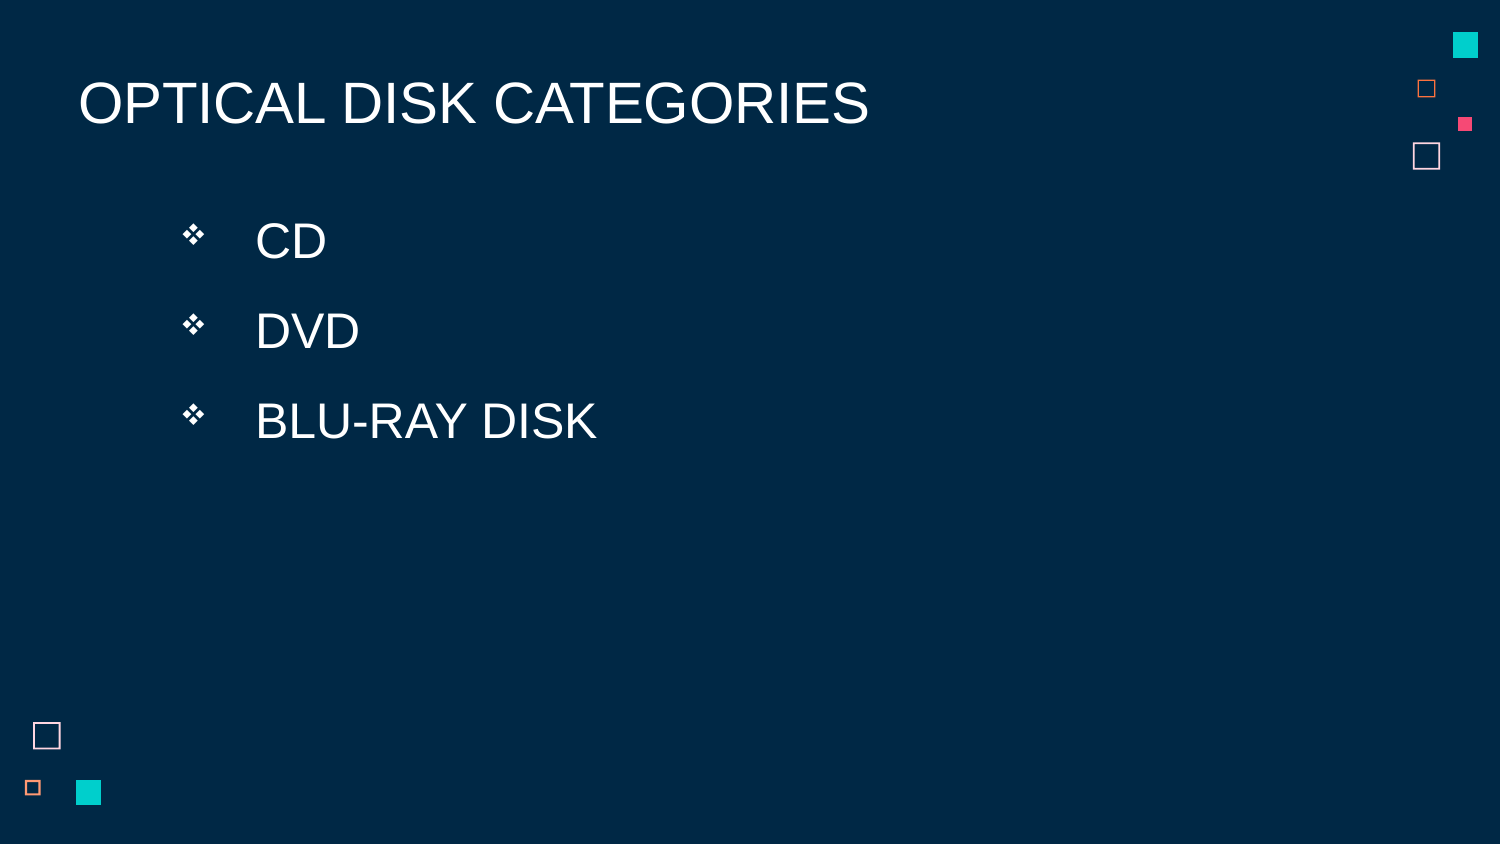

OPTICAL DISK CATEGORIES

CD
DVD
BLU-RAY DISK